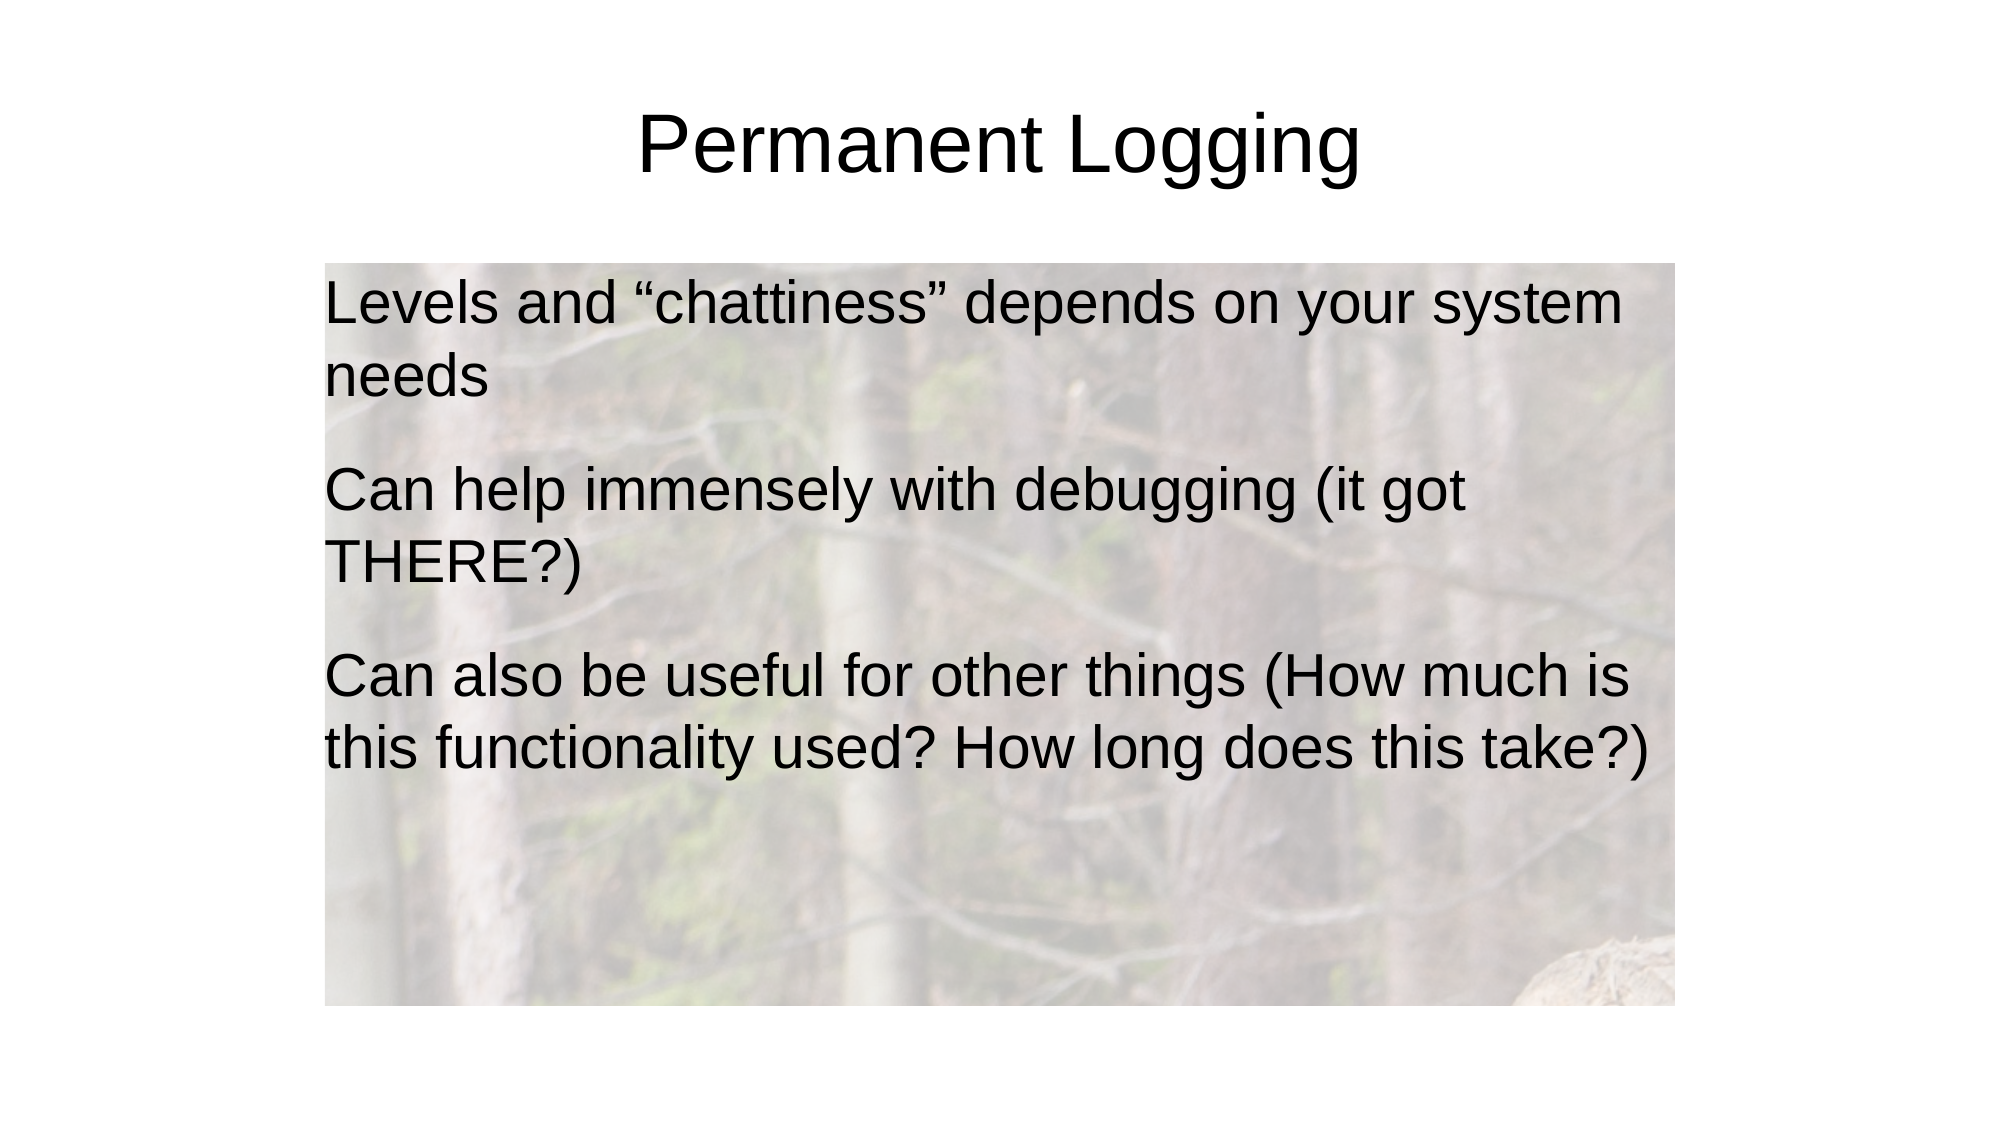

Permanent Logging
Levels and “chattiness” depends on your system needs

Can help immensely with debugging (it got THERE?)

Can also be useful for other things (How much is this functionality used? How long does this take?)